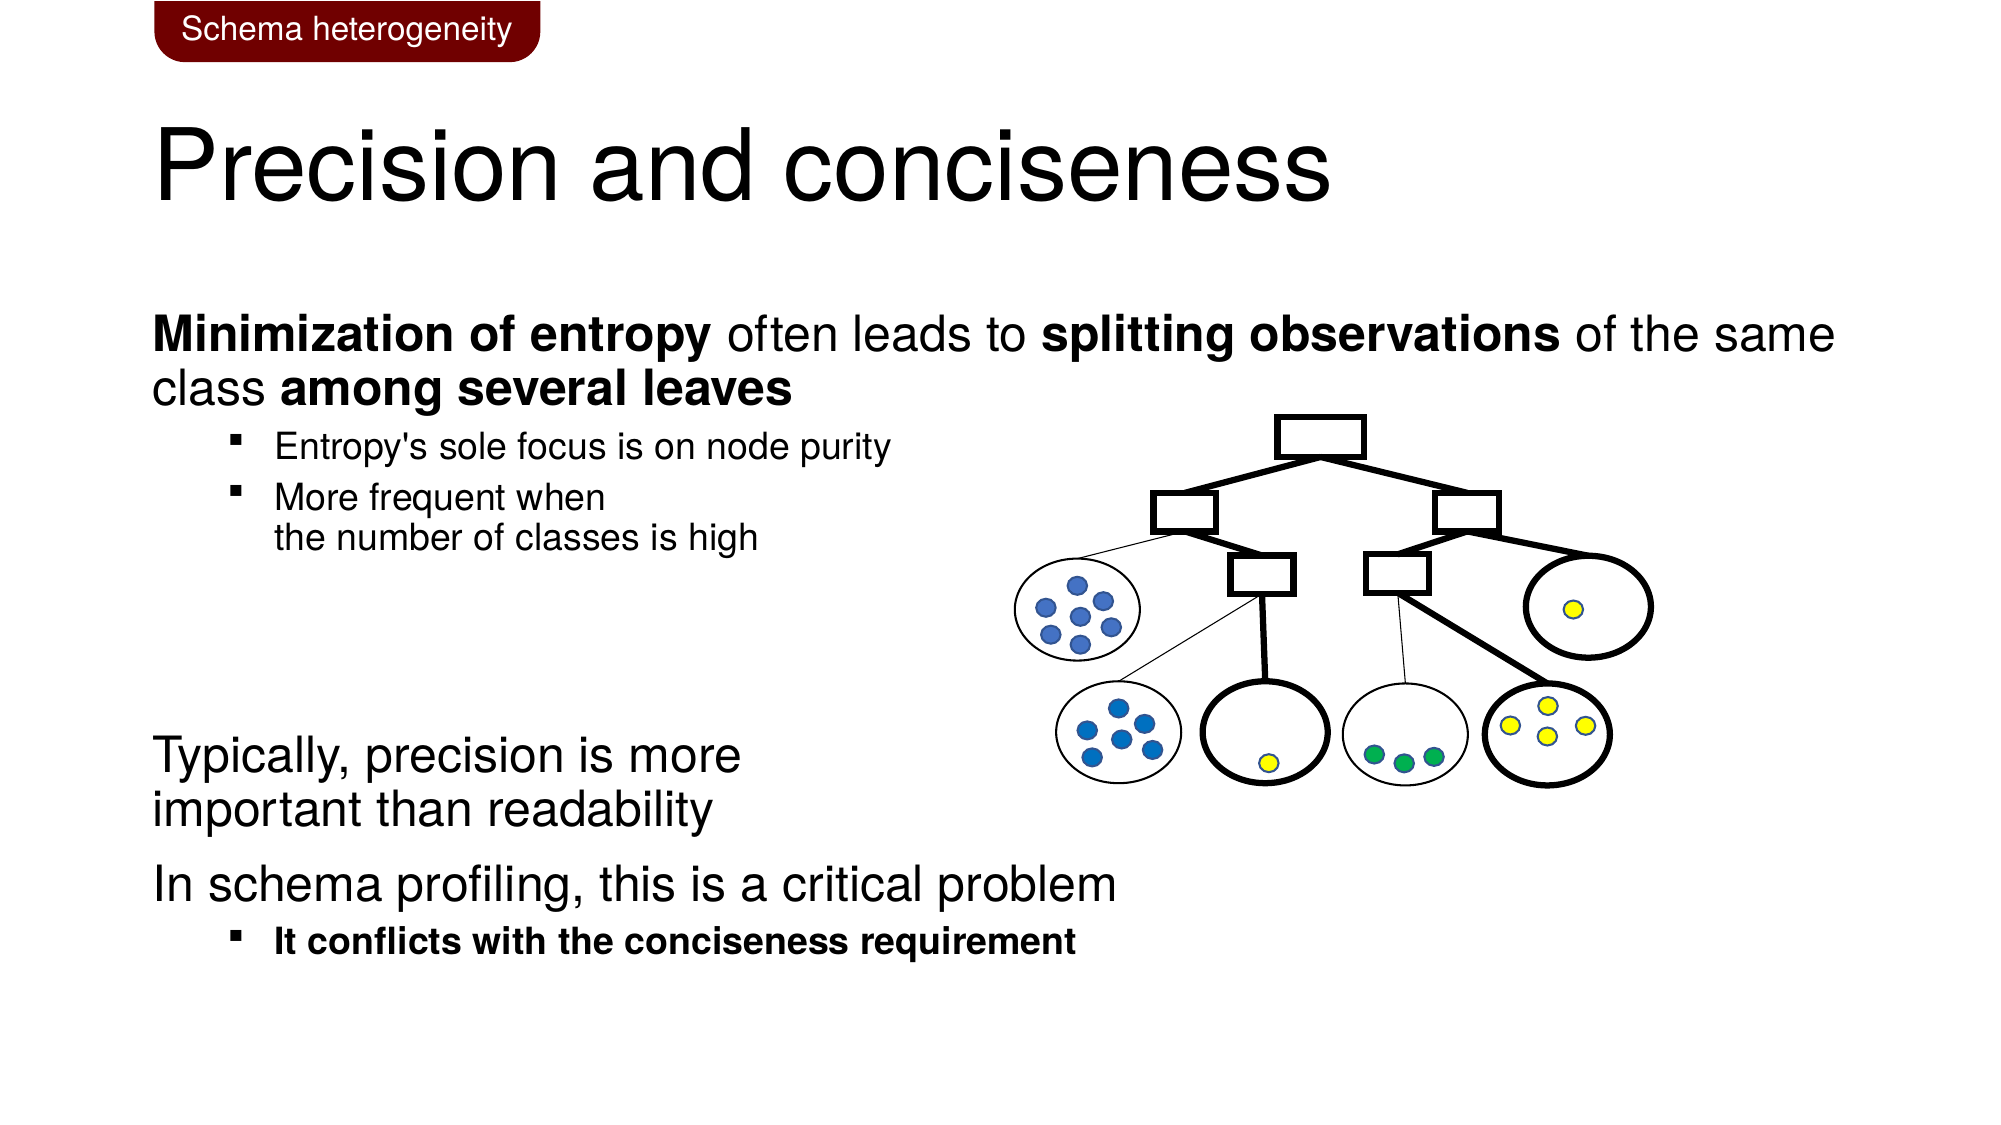

Schema heterogeneity
# Precision and conciseness
Minimization of entropy often leads to splitting observations of the same class among several leaves
Entropy's sole focus is on node purity
More frequent when
the number of classes is high

Typically, precision is more
important than readability
In schema profiling, this is a critical problem
It conflicts with the conciseness requirement